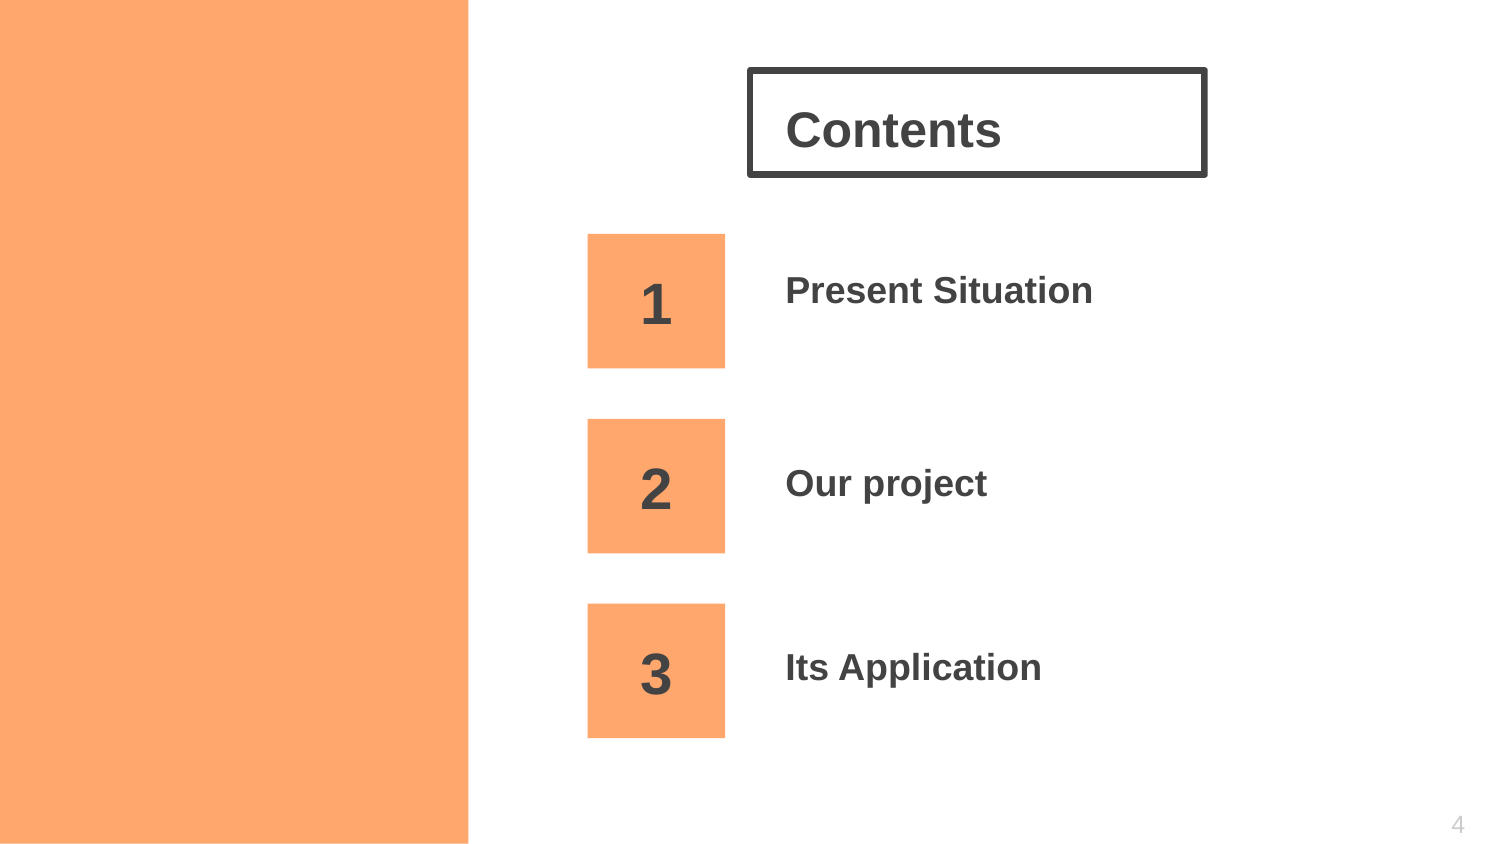

# Contents
1
Present Situation

Our project
2
Its Application
3
4